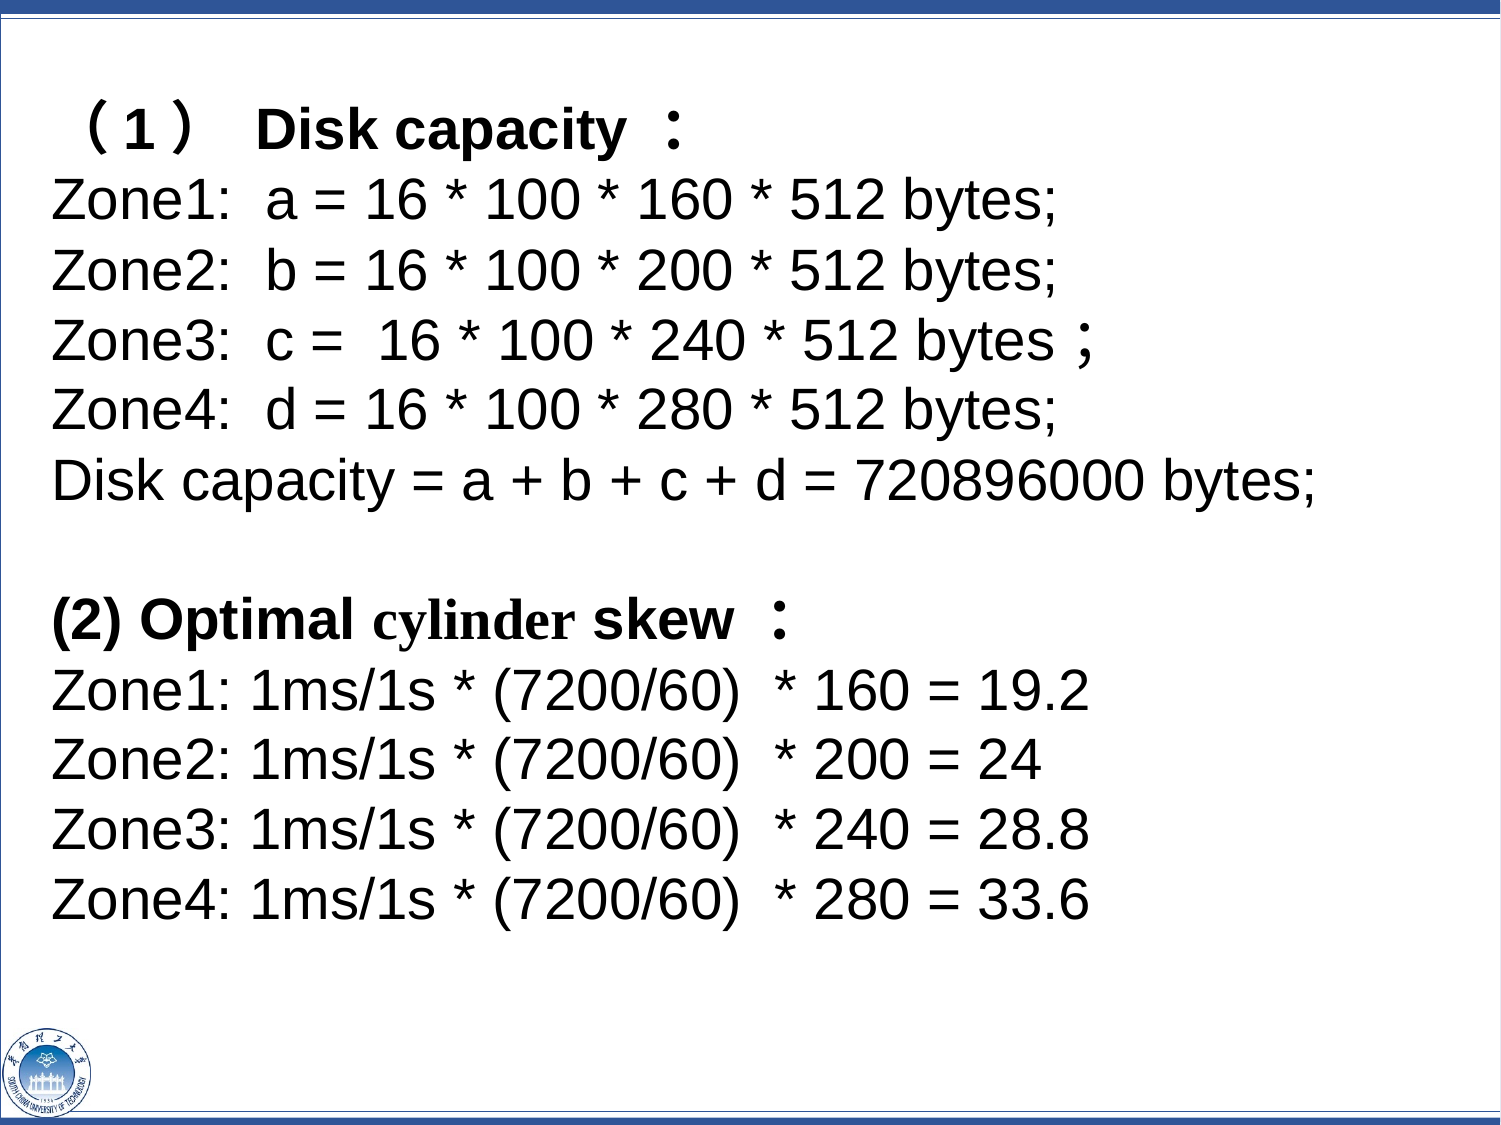

（1） Disk capacity ：
Zone1:  a = 16 * 100 * 160 * 512 bytes;
Zone2:  b = 16 * 100 * 200 * 512 bytes;
Zone3:  c =  16 * 100 * 240 * 512 bytes；
Zone4:  d = 16 * 100 * 280 * 512 bytes;
Disk capacity = a + b + c + d = 720896000 bytes;

(2) Optimal cylinder skew ：
Zone1: 1ms/1s * (7200/60)  * 160 = 19.2
Zone2: 1ms/1s * (7200/60)  * 200 = 24
Zone3: 1ms/1s * (7200/60)  * 240 = 28.8
Zone4: 1ms/1s * (7200/60)  * 280 = 33.6